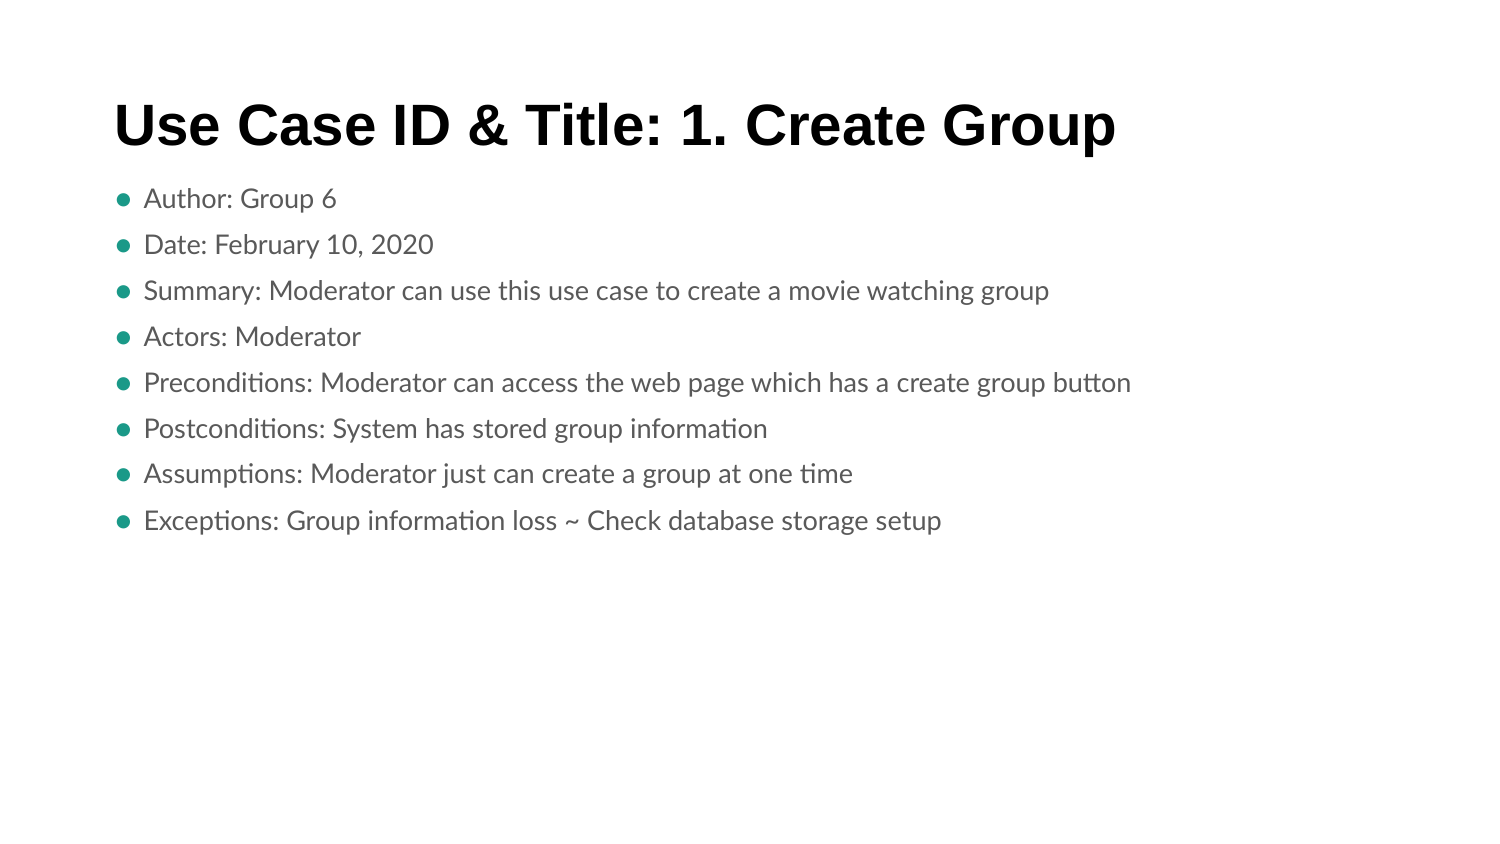

# Use Case ID & Title: 1. Create Group
Author: Group 6
Date: February 10, 2020
Summary: Moderator can use this use case to create a movie watching group
Actors: Moderator
Preconditions: Moderator can access the web page which has a create group button
Postconditions: System has stored group information
Assumptions: Moderator just can create a group at one time
Exceptions: Group information loss ~ Check database storage setup